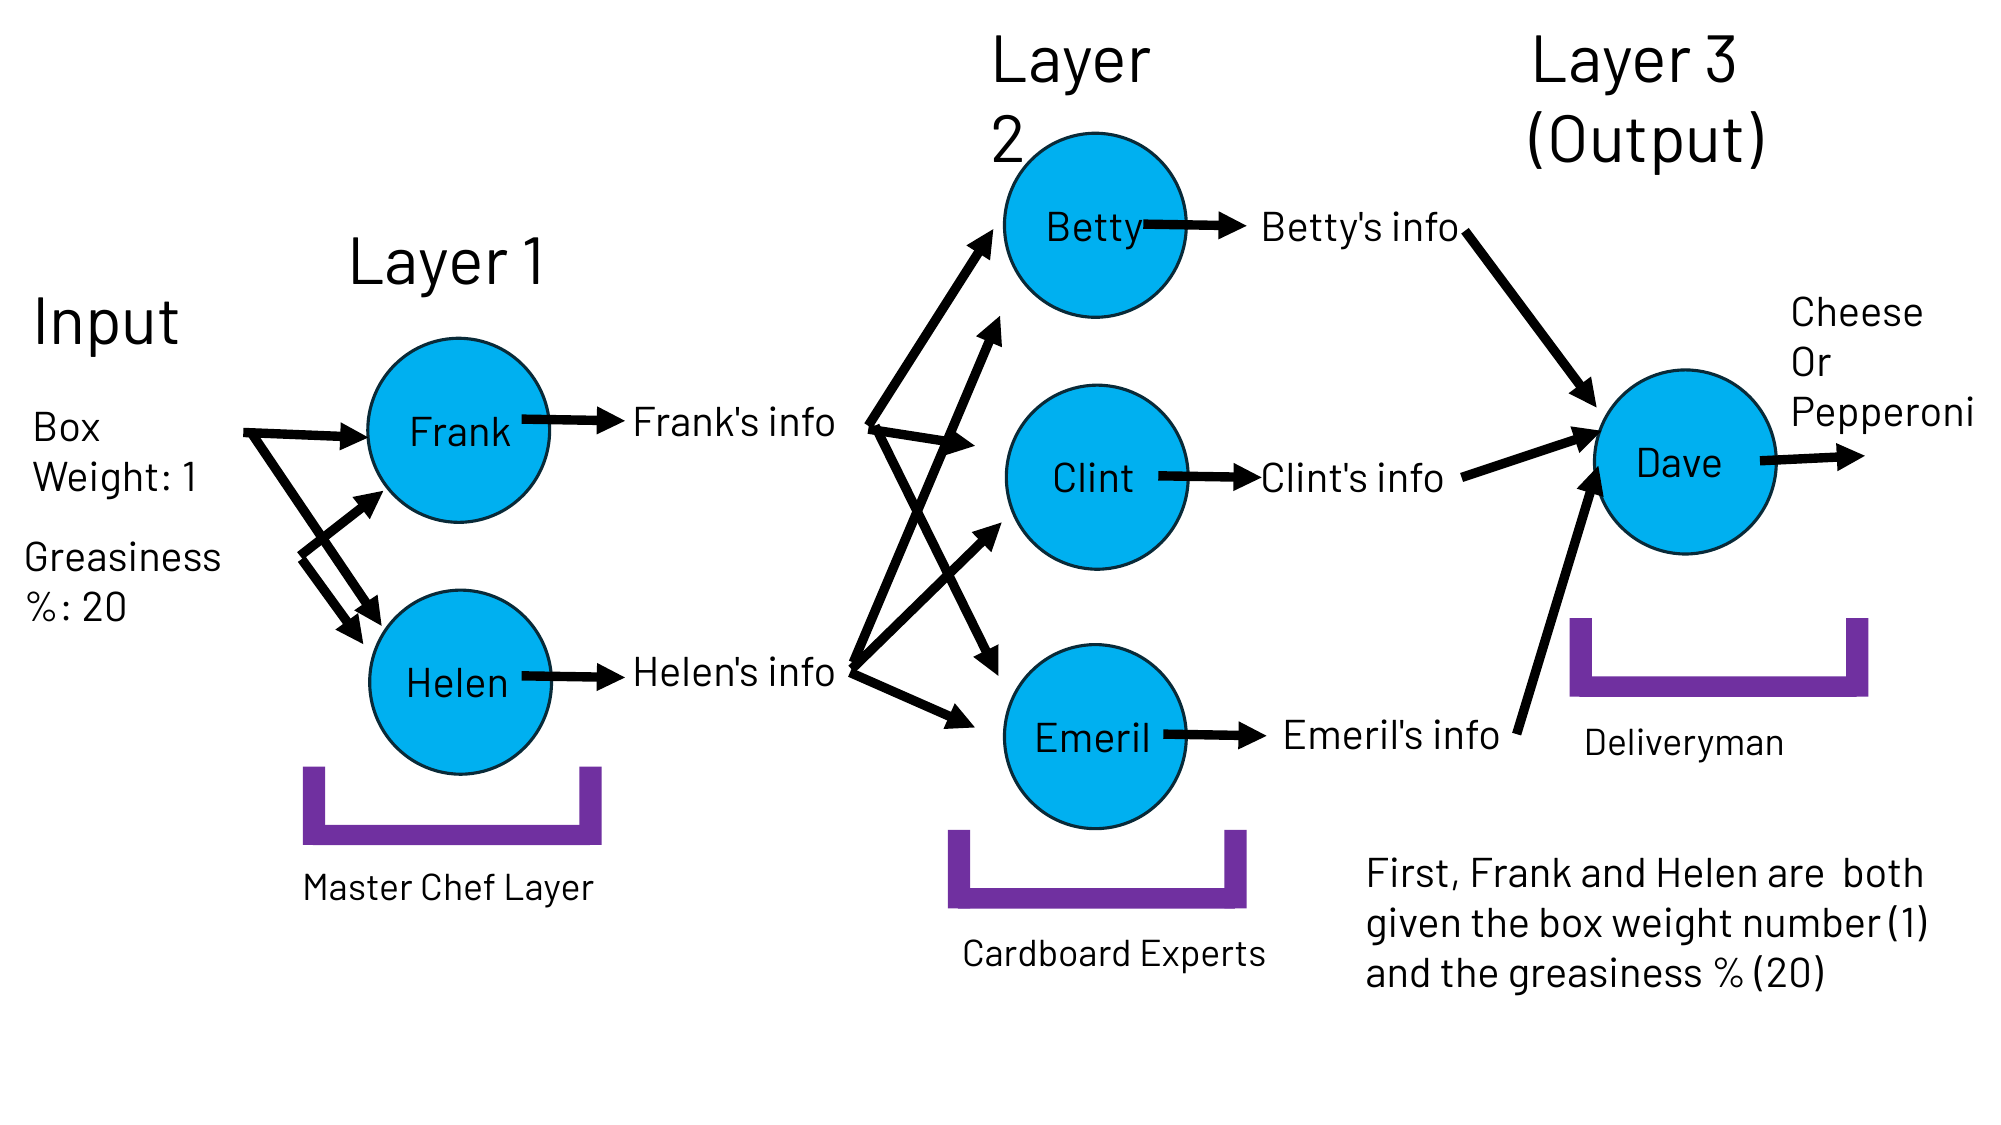

Layer 2
Layer 3
(Output)

Betty
Betty's info
Layer 1
Input
Cheese
Or
Pepperoni

Frank's info
Box
Weight: 1
Frank
Dave
Clint
Clint's info
Greasiness
%: 20

Helen's info

Helen
Emeril's info
Emeril
Deliveryman

First, Frank and Helen are  both given the box weight number (1) and the greasiness % (20)
Master Chef Layer
Cardboard Experts